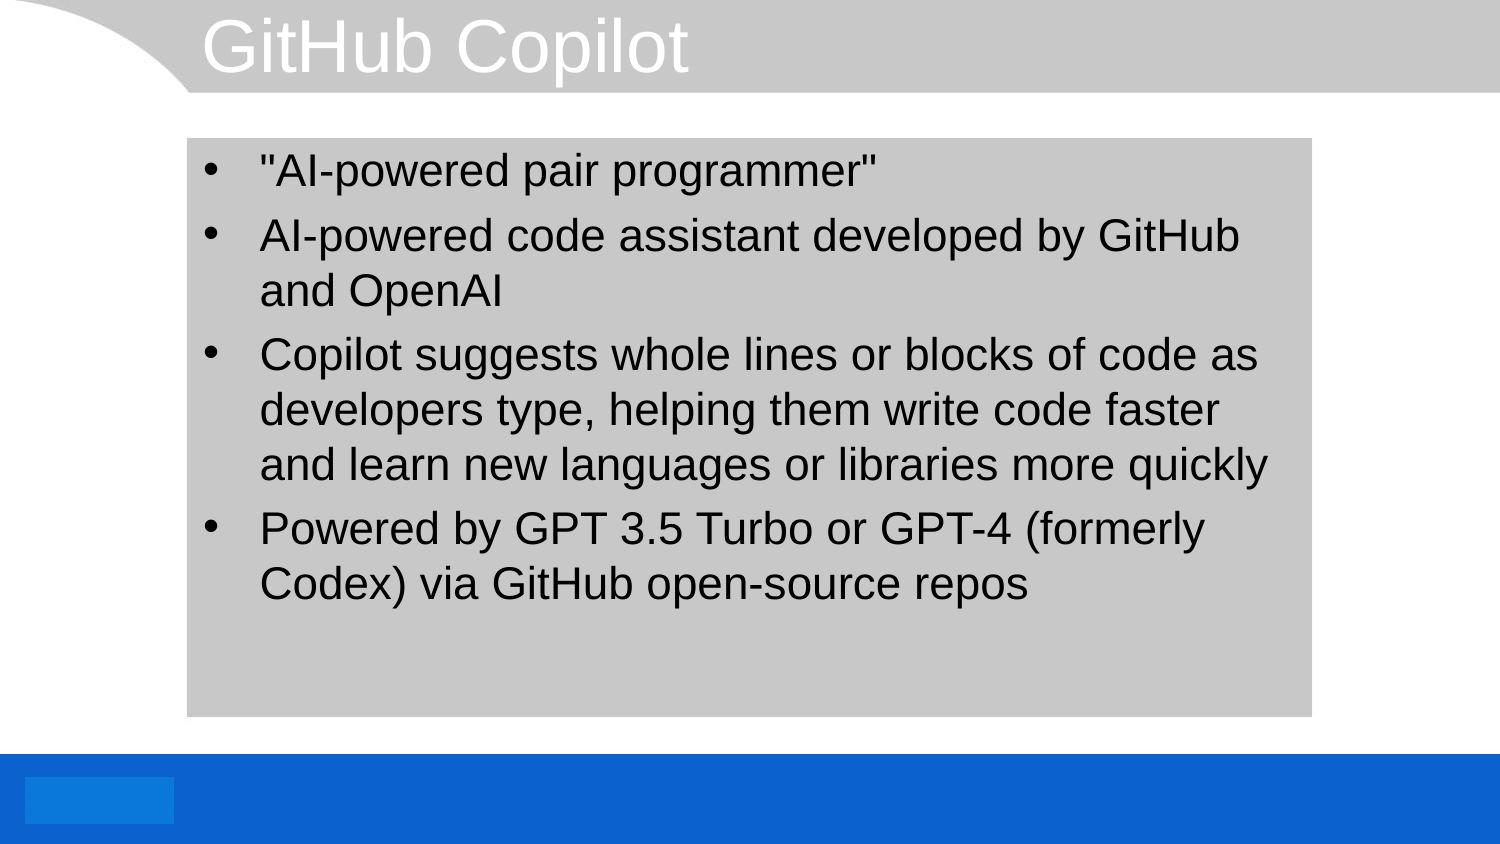

# GitHub Copilot
"AI-powered pair programmer"
AI-powered code assistant developed by GitHub and OpenAI
Copilot suggests whole lines or blocks of code as developers type, helping them write code faster and learn new languages or libraries more quickly
Powered by GPT 3.5 Turbo or GPT-4 (formerly Codex) via GitHub open-source repos